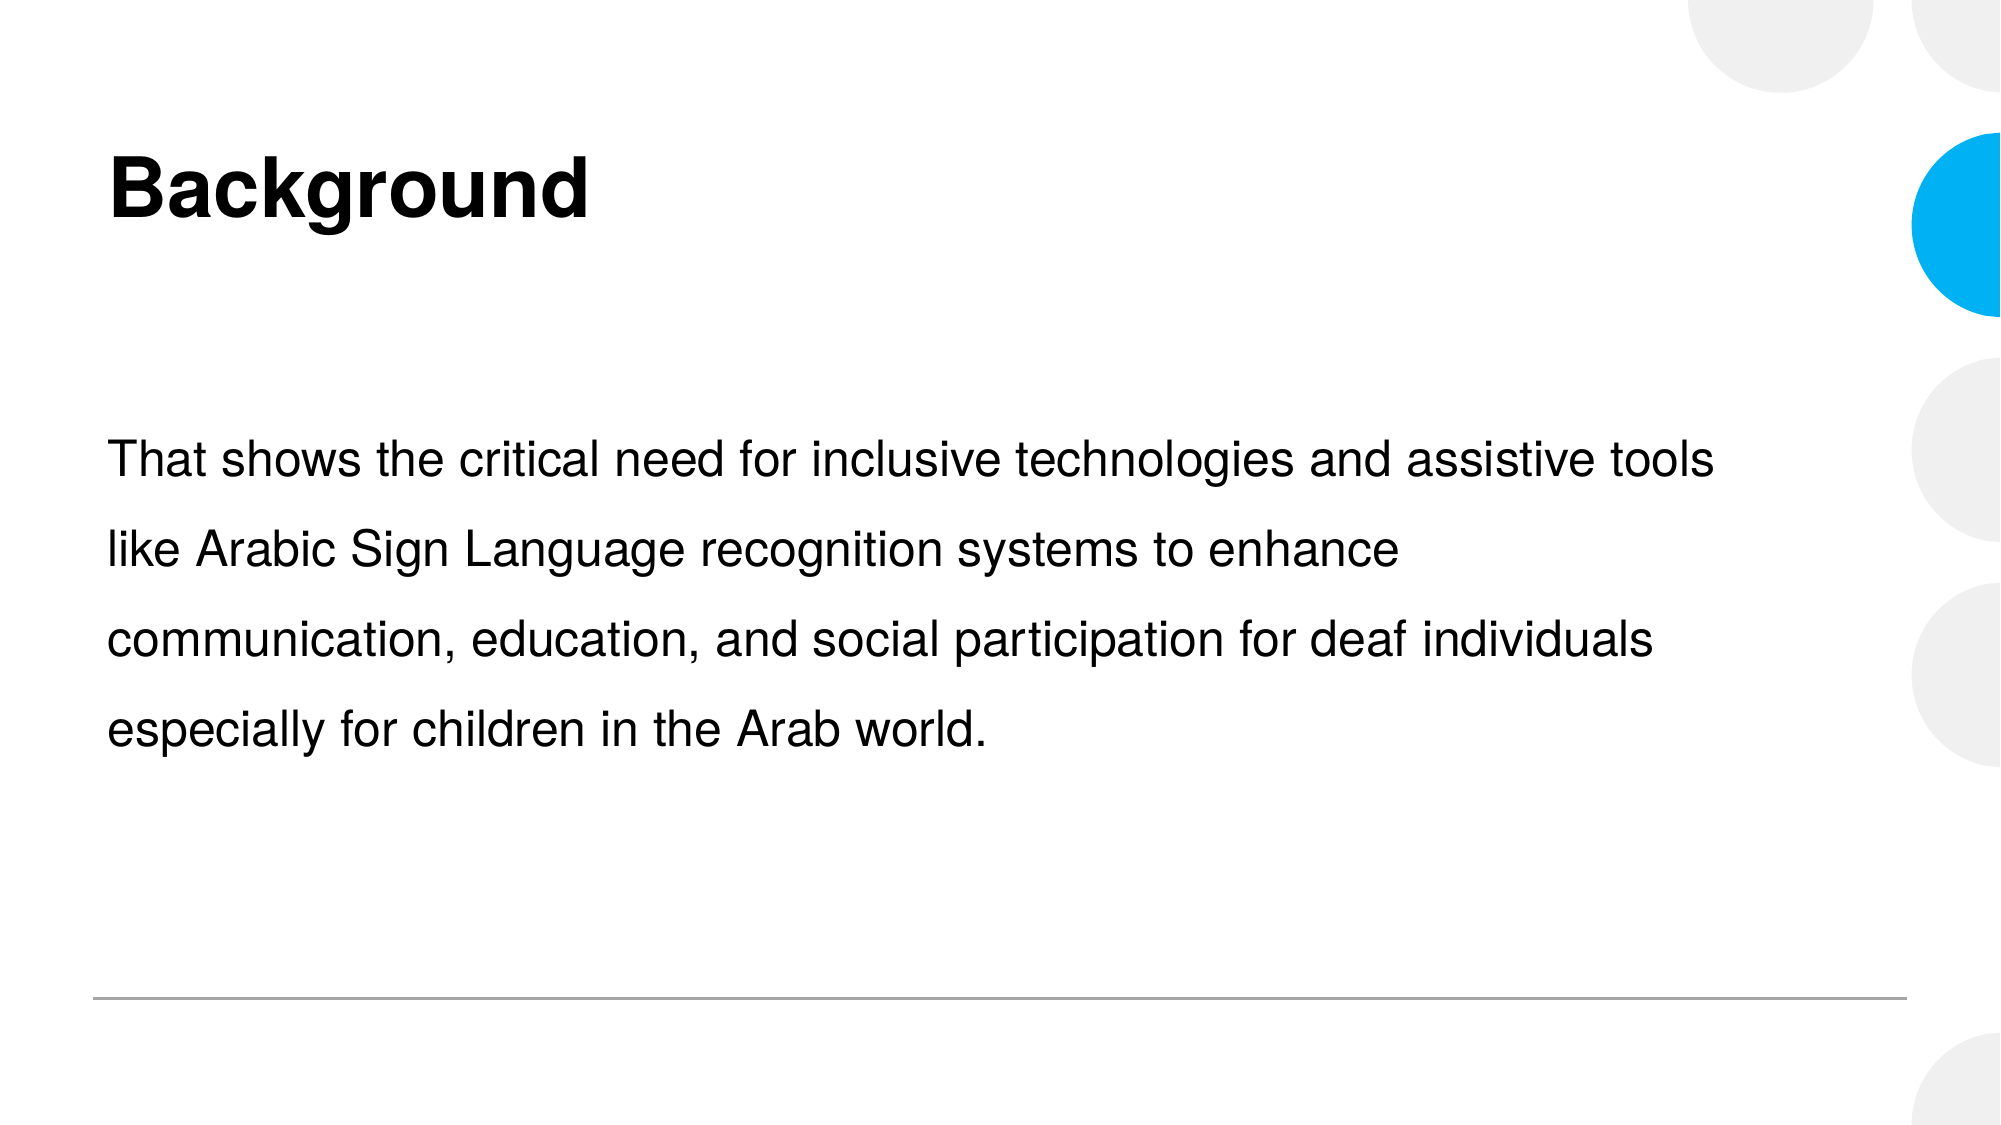

# Background
That shows the critical need for inclusive technologies and assistive tools like Arabic Sign Language recognition systems to enhance communication, education, and social participation for deaf individuals especially for children in the Arab world.